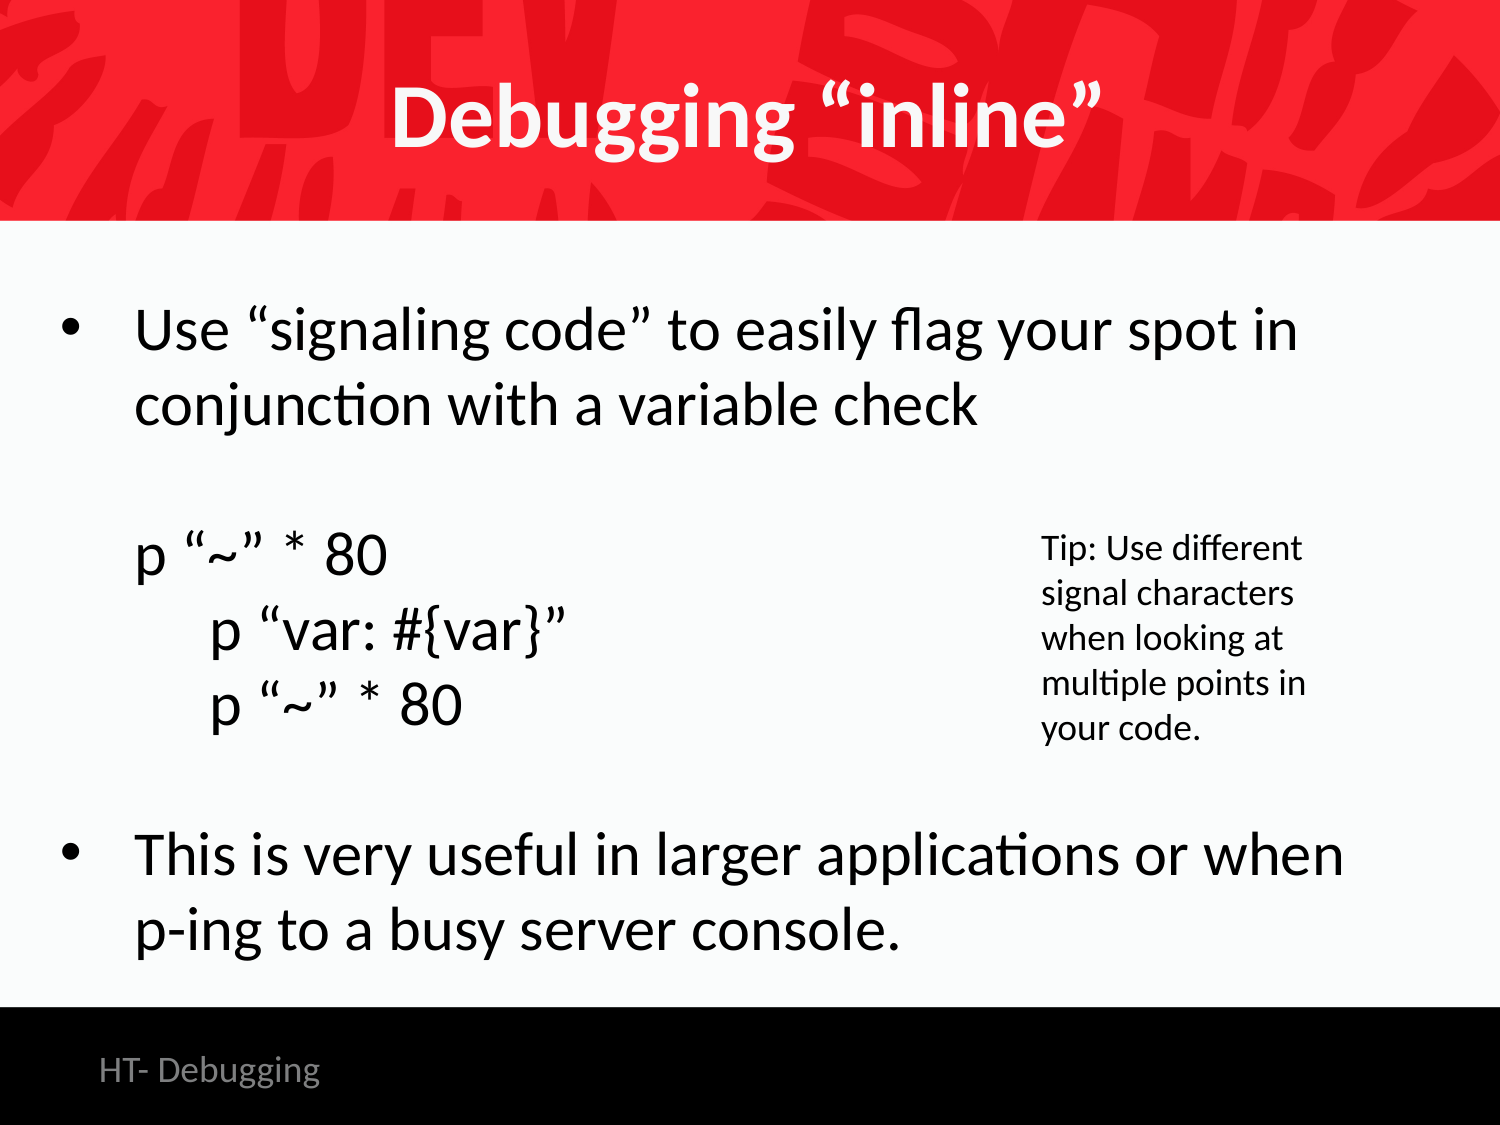

# Debugging “inline”

Use “signaling code” to easily flag your spot in conjunction with a variable check
p “~” * 80
	p “var: #{var}”
	p “~” * 80

This is very useful in larger applications or when p-ing to a busy server console.
Tip: Use different
signal characters
when looking at
multiple points in
your code.
HT- Debugging